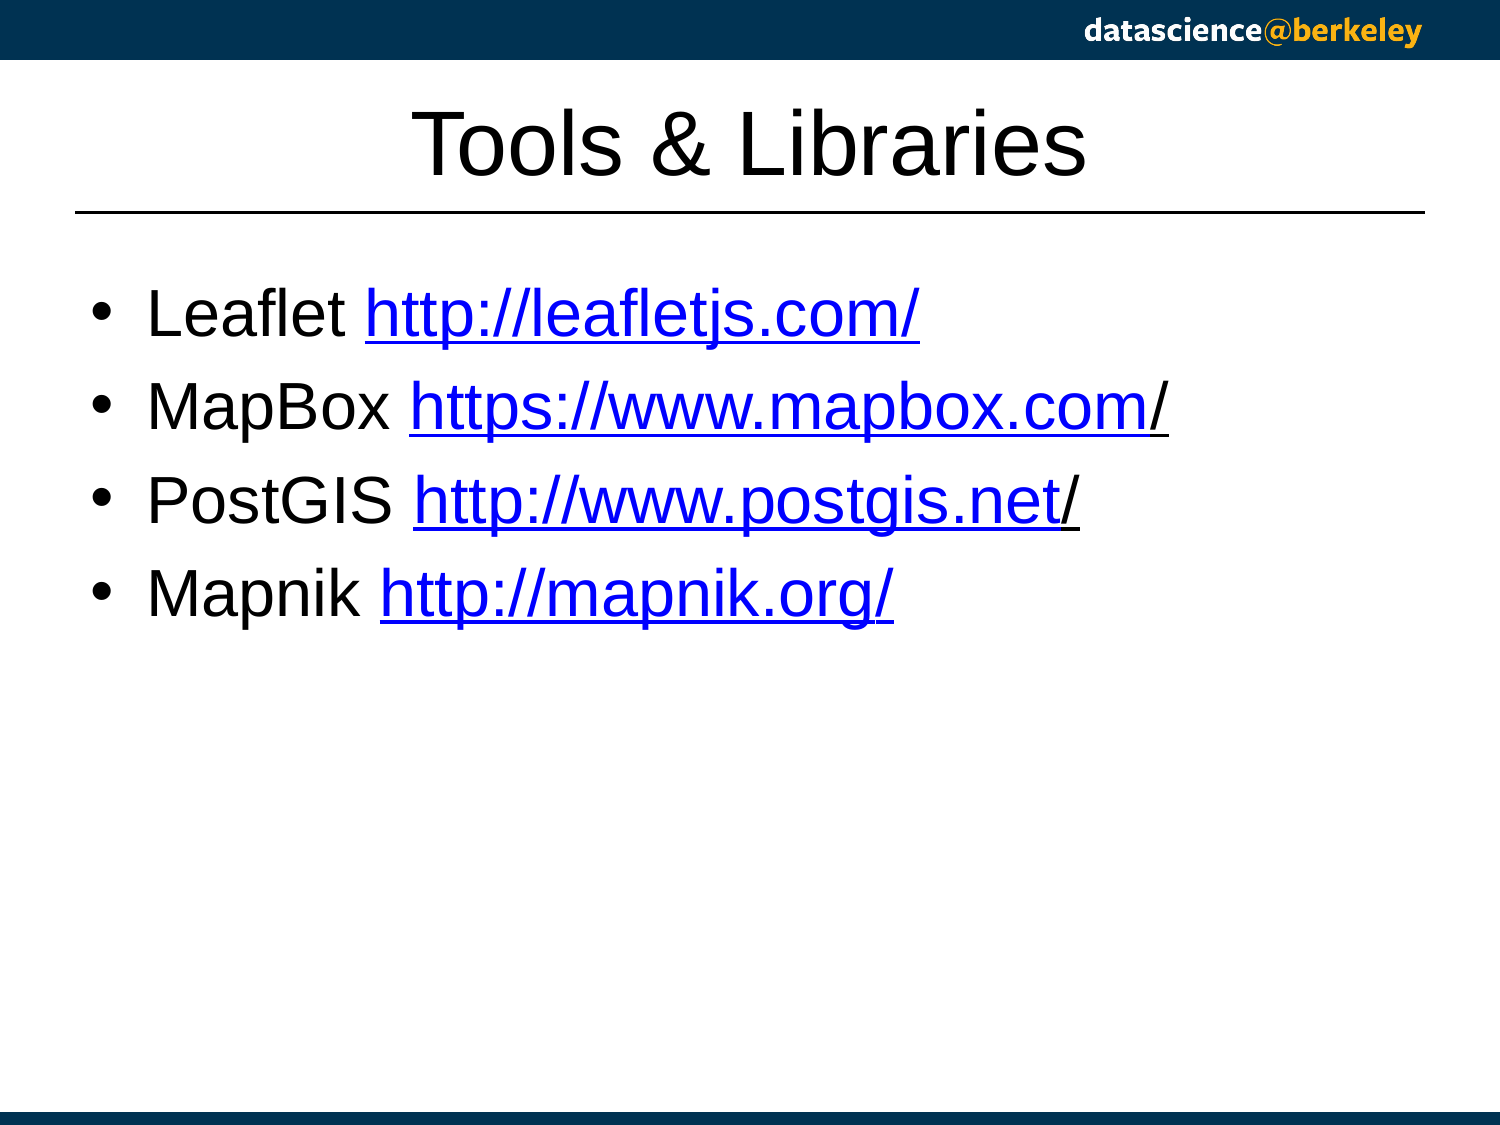

# Tools & Libraries
Leaflet http://leafletjs.com/
MapBox https://www.mapbox.com/
PostGIS http://www.postgis.net/
Mapnik http://mapnik.org/